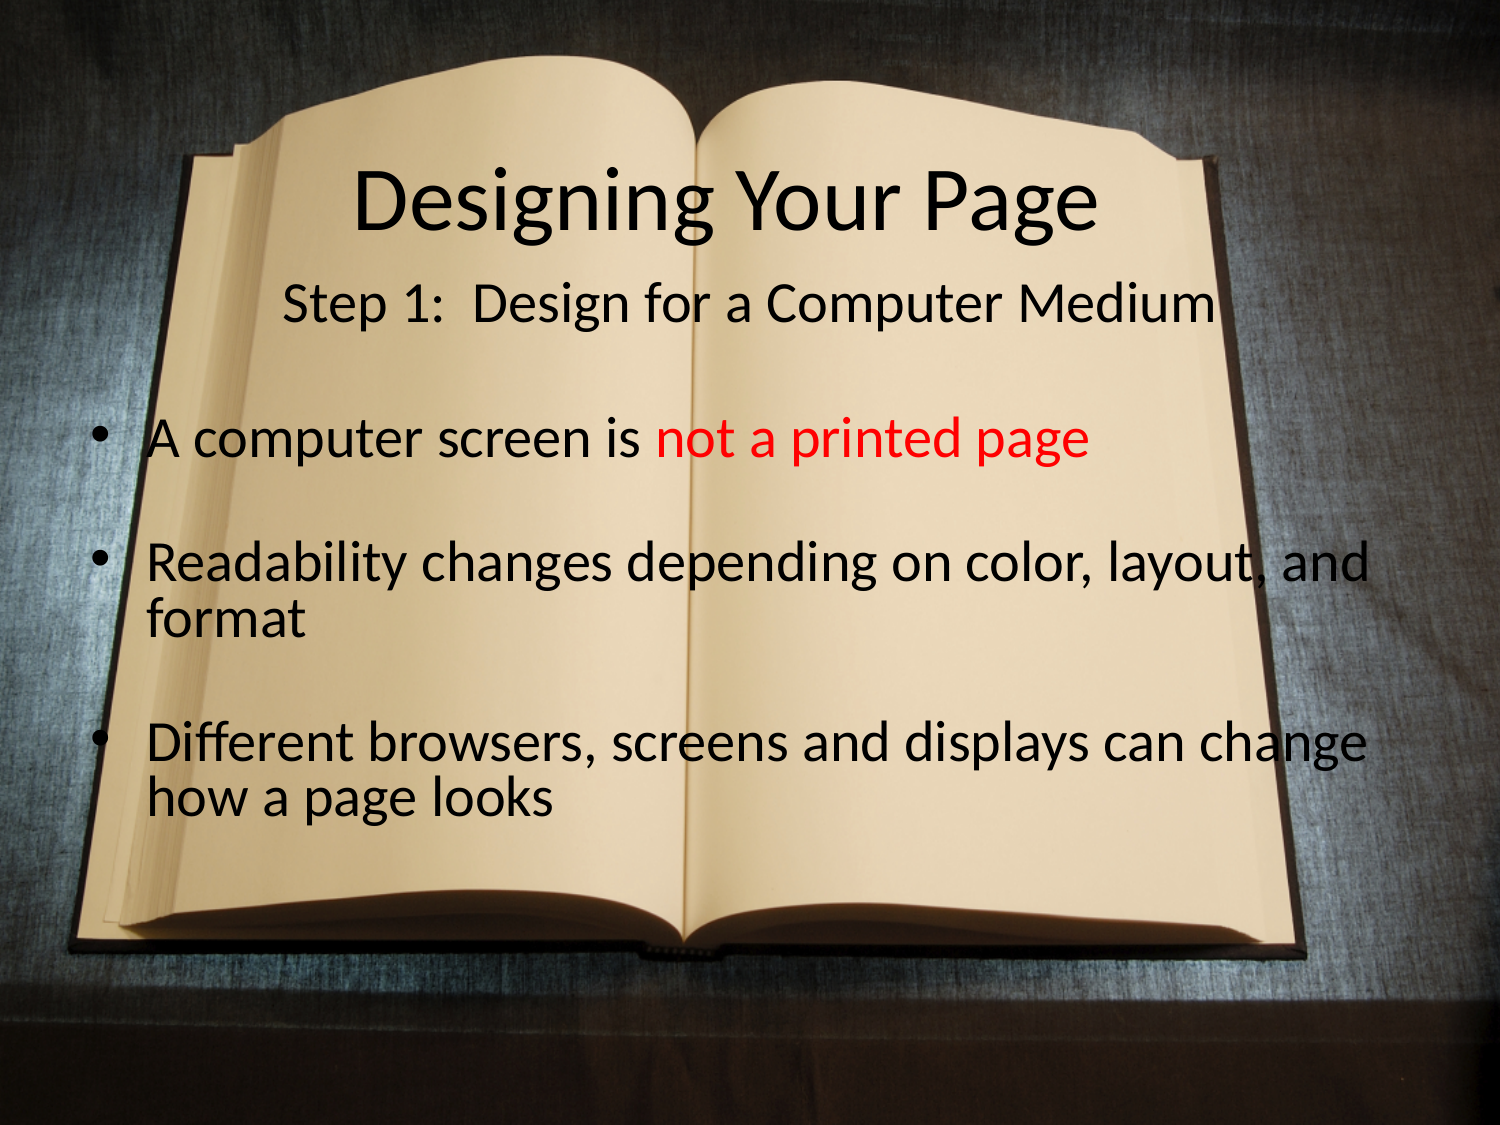

# Designing Your Page
Step 1:  Design for a Computer Medium

A computer screen is not a printed page
Readability changes depending on color, layout, and format
Different browsers, screens and displays can change how a page looks